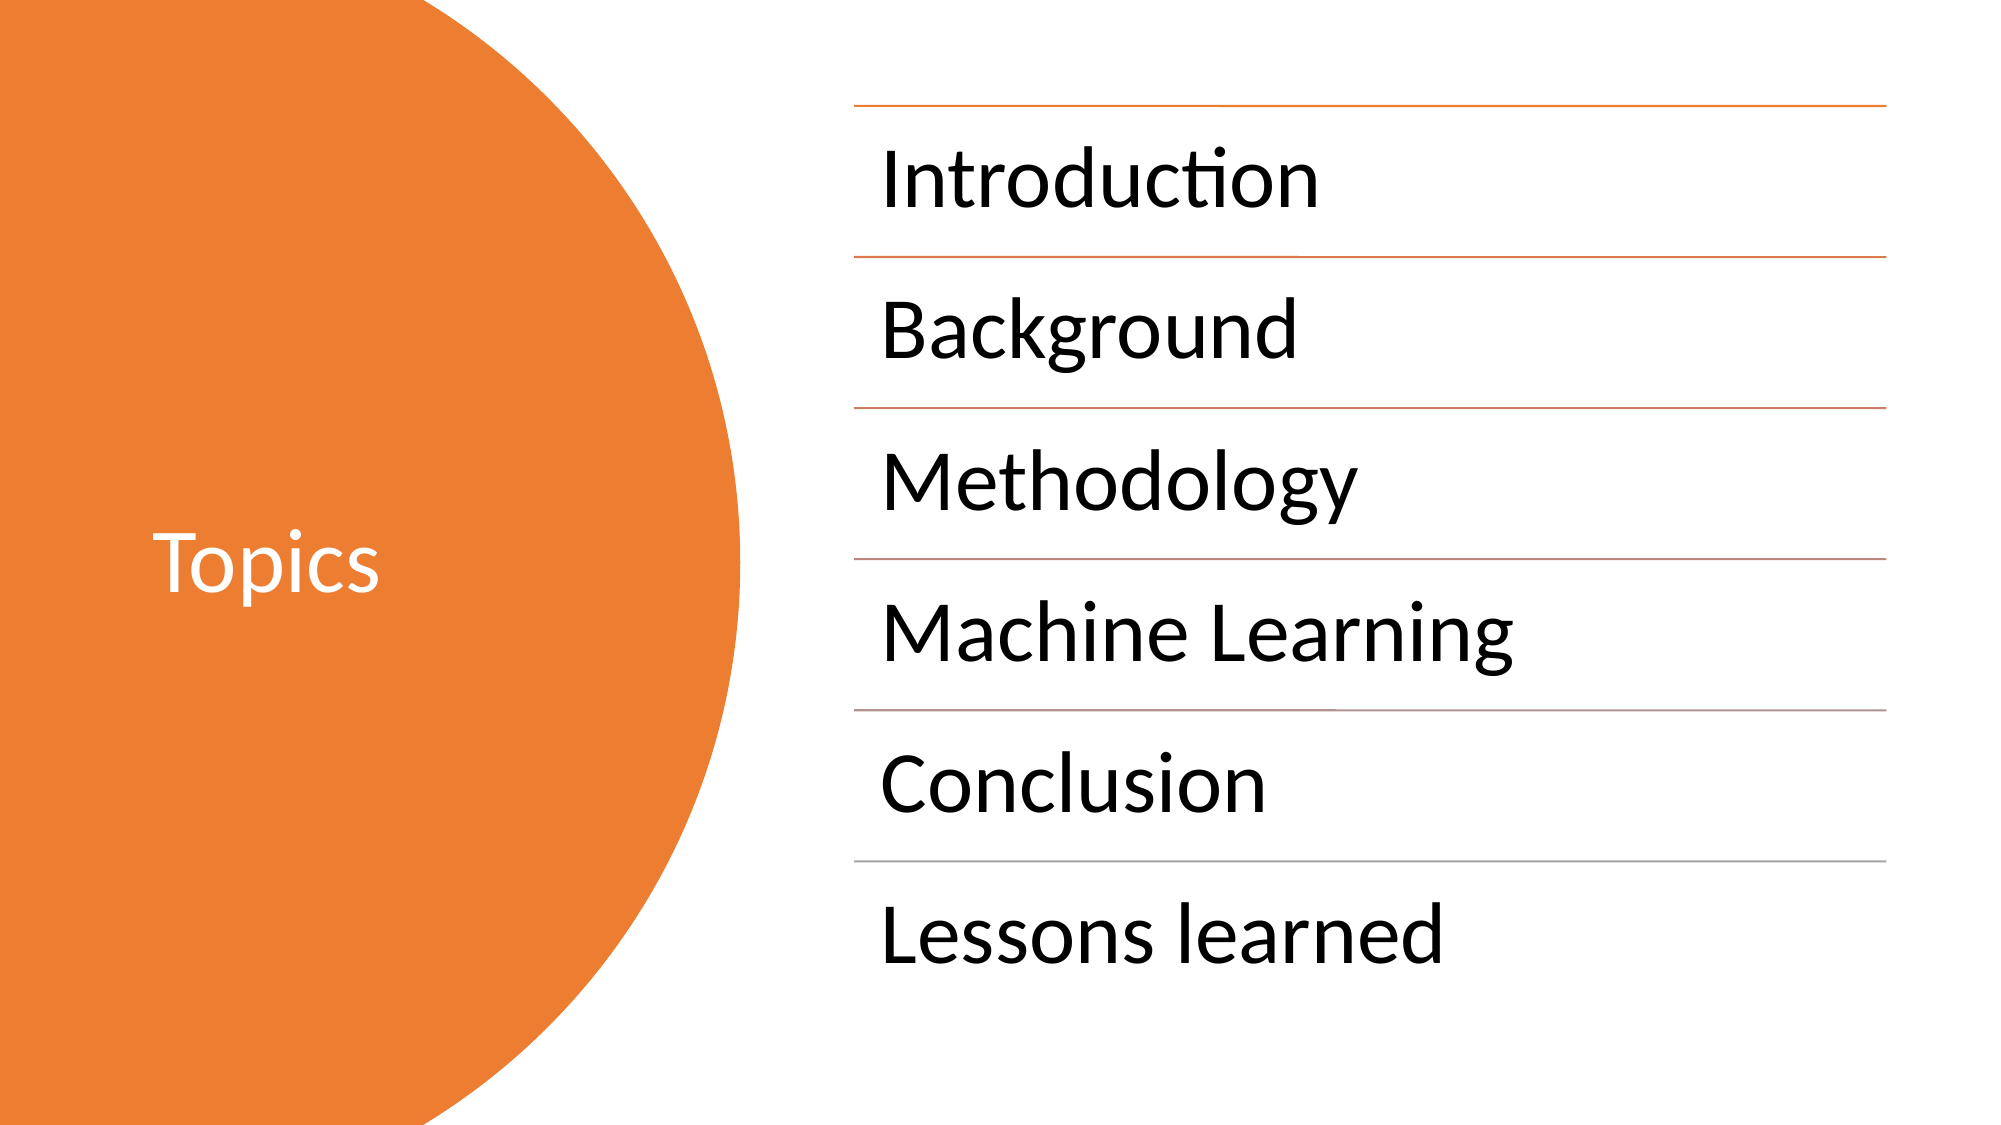

Introduction
Background
Methodology
Machine Learning
Conclusion
Lessons learned
# Topics